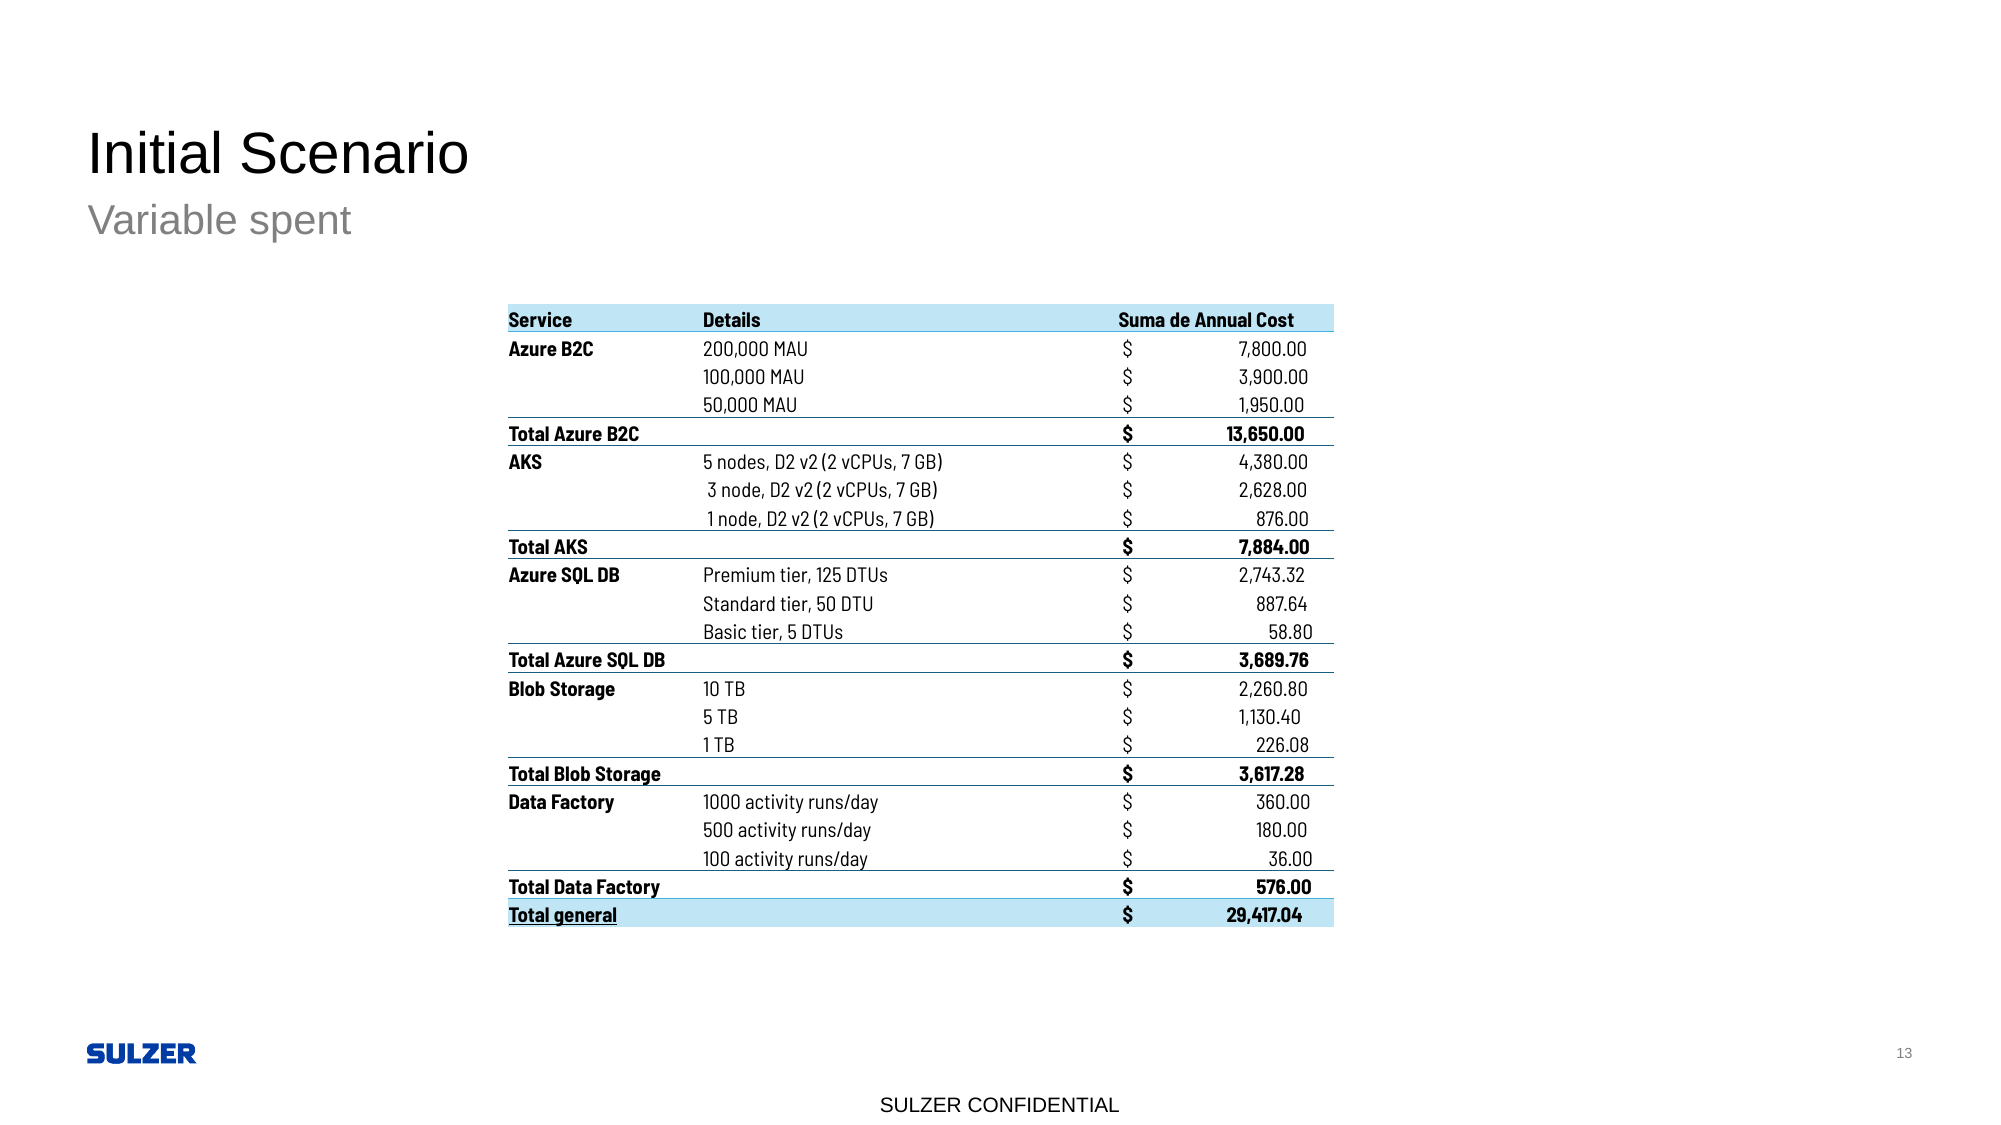

# Initial Scenario
Variable spent
|  |  |  |  |  |  |  |  |  |  |
| --- | --- | --- | --- | --- | --- | --- | --- | --- | --- |
| Service | Details | Suma de Annual Cost |  |  |  |  |  |  |  |
| Azure B2C | 200,000 MAU | $ 7,800.00 |  |  |  |  |  |  |  |
|  | 100,000 MAU | $ 3,900.00 |  |  |  |  |  |  |  |
|  | 50,000 MAU | $ 1,950.00 |  |  |  |  |  |  |  |
| Total Azure B2C |  | $ 13,650.00 |  |  |  |  |  |  |  |
| AKS | 5 nodes, D2 v2 (2 vCPUs, 7 GB) | $ 4,380.00 |  |  |  |  |  |  |  |
|  | 3 node, D2 v2 (2 vCPUs, 7 GB) | $ 2,628.00 |  |  |  |  |  |  |  |
|  | 1 node, D2 v2 (2 vCPUs, 7 GB) | $ 876.00 |  |  |  |  |  |  |  |
| Total AKS |  | $ 7,884.00 |  |  |  |  |  |  |  |
| Azure SQL DB | Premium tier, 125 DTUs | $ 2,743.32 |  |  |  |  |  |  |  |
|  | Standard tier, 50 DTU | $ 887.64 |  |  |  |  |  |  |  |
|  | Basic tier, 5 DTUs | $ 58.80 |  |  |  |  |  |  |  |
| Total Azure SQL DB |  | $ 3,689.76 |  |  |  |  |  |  |  |
| Blob Storage | 10 TB | $ 2,260.80 |  |  |  |  |  |  |  |
|  | 5 TB | $ 1,130.40 |  |  |  |  |  |  |  |
|  | 1 TB | $ 226.08 |  |  |  |  |  |  |  |
| Total Blob Storage |  | $ 3,617.28 |  |  |  |  |  |  |  |
| Data Factory | 1000 activity runs/day | $ 360.00 |  |  |  |  |  |  |  |
|  | 500 activity runs/day | $ 180.00 |  |  |  |  |  |  |  |
|  | 100 activity runs/day | $ 36.00 |  |  |  |  |  |  |  |
| Total Data Factory |  | $ 576.00 |  |  |  |  |  |  |  |
| Total general |  | $ 29,417.04 |  |  |  |  |  |  |  |
|  |  |  |  |  |  |  |  |  |  |
|  |  |  |  |  |  |  |  |  |  |
13